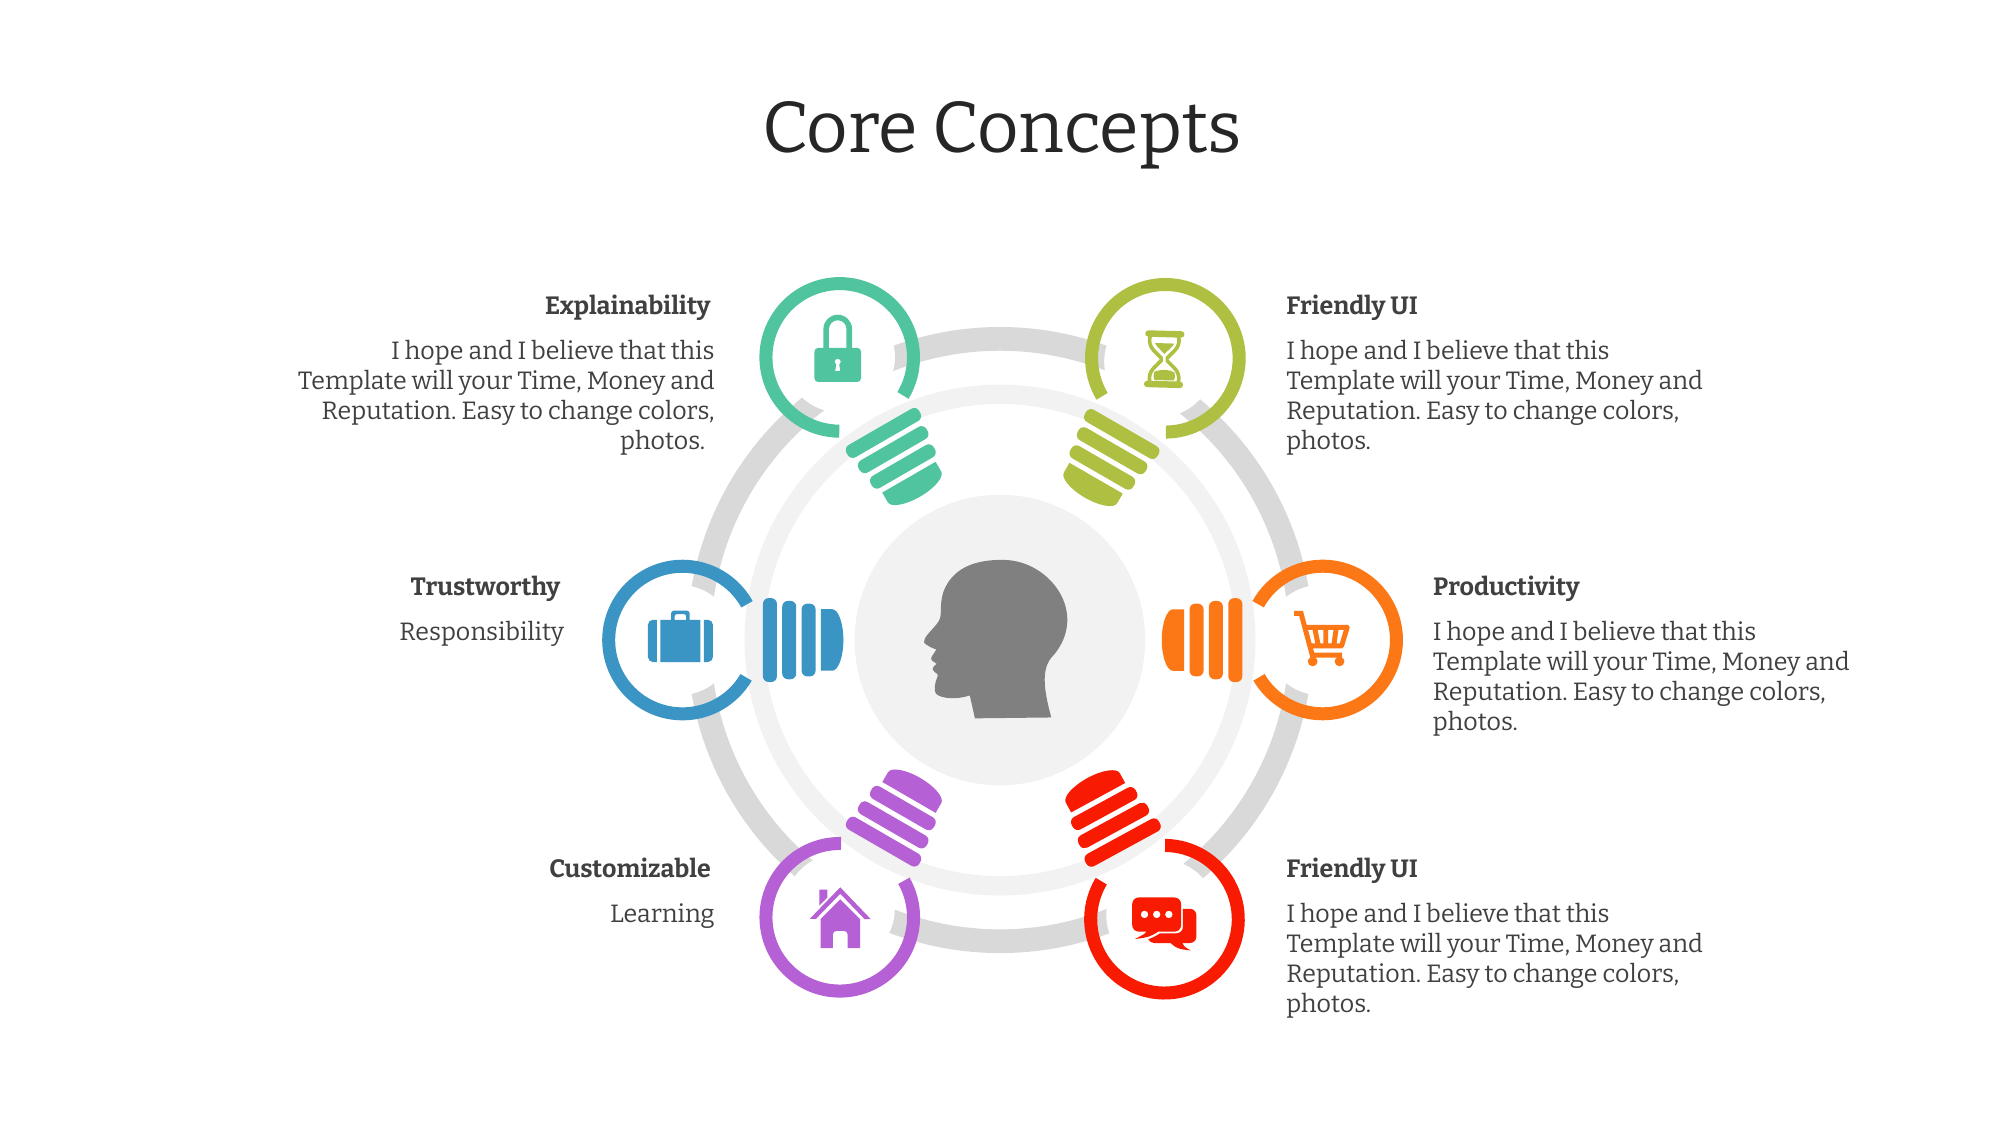

Core Concepts

Explainability
I hope and I believe that this Template will your Time, Money and Reputation. Easy to change colors, photos.
Friendly UI
I hope and I believe that this Template will your Time, Money and Reputation. Easy to change colors, photos.

Trustworthy
Responsibility
Productivity
I hope and I believe that this Template will your Time, Money and Reputation. Easy to change colors, photos.

Customizable
Learning
Friendly UI
I hope and I believe that this Template will your Time, Money and Reputation. Easy to change colors, photos.